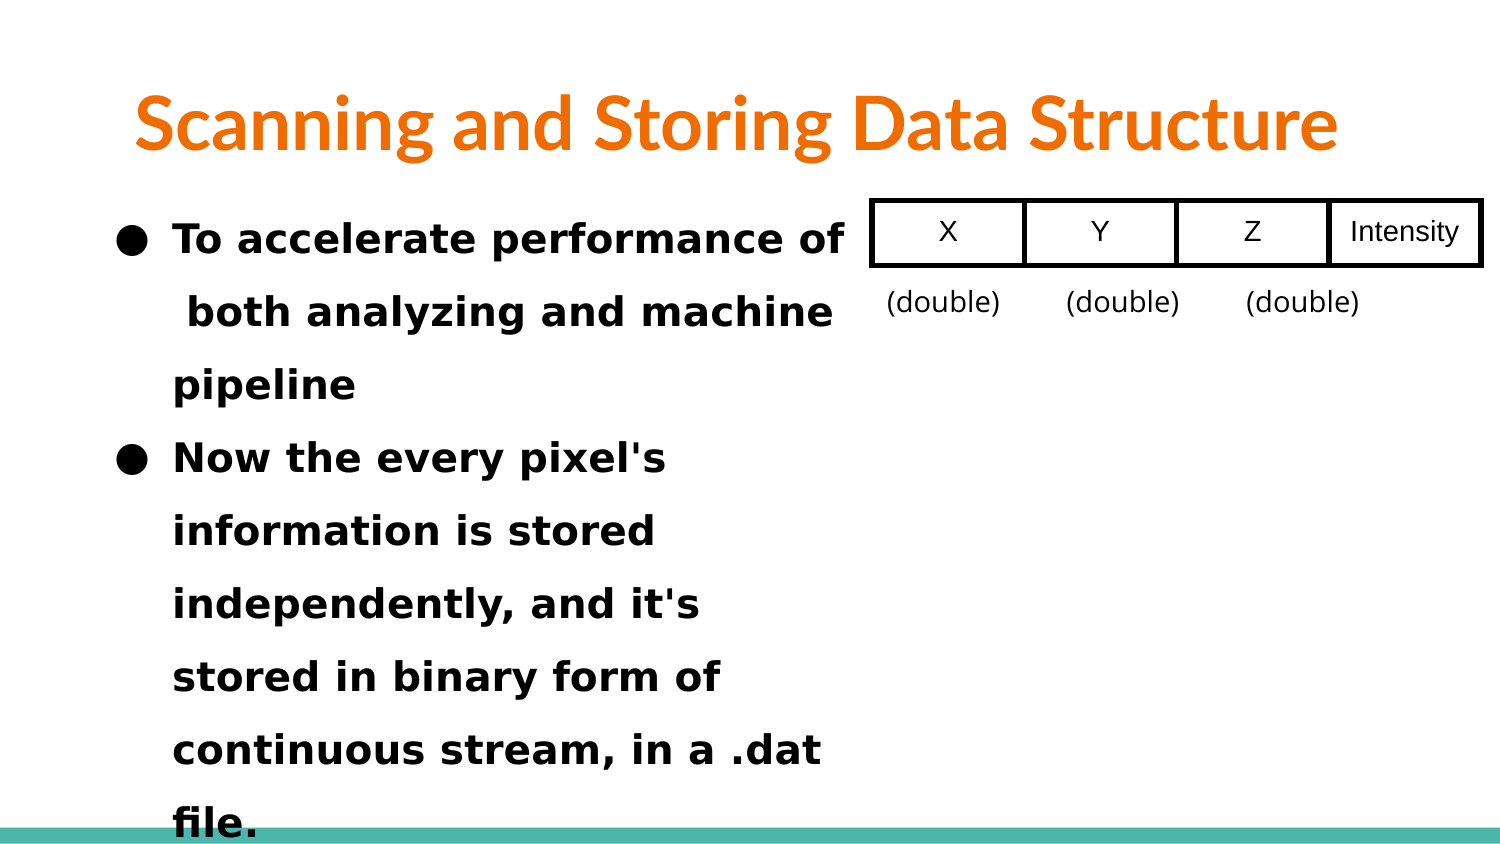

# Scanning and Storing Data Structure
To accelerate performance of  both analyzing and machine pipeline
Now the every pixel's information is stored independently, and it's stored in binary form of continuous stream, in a .dat file.

| X | Y | Z | Intensity |
| --- | --- | --- | --- |
(double)
(double)
(double)